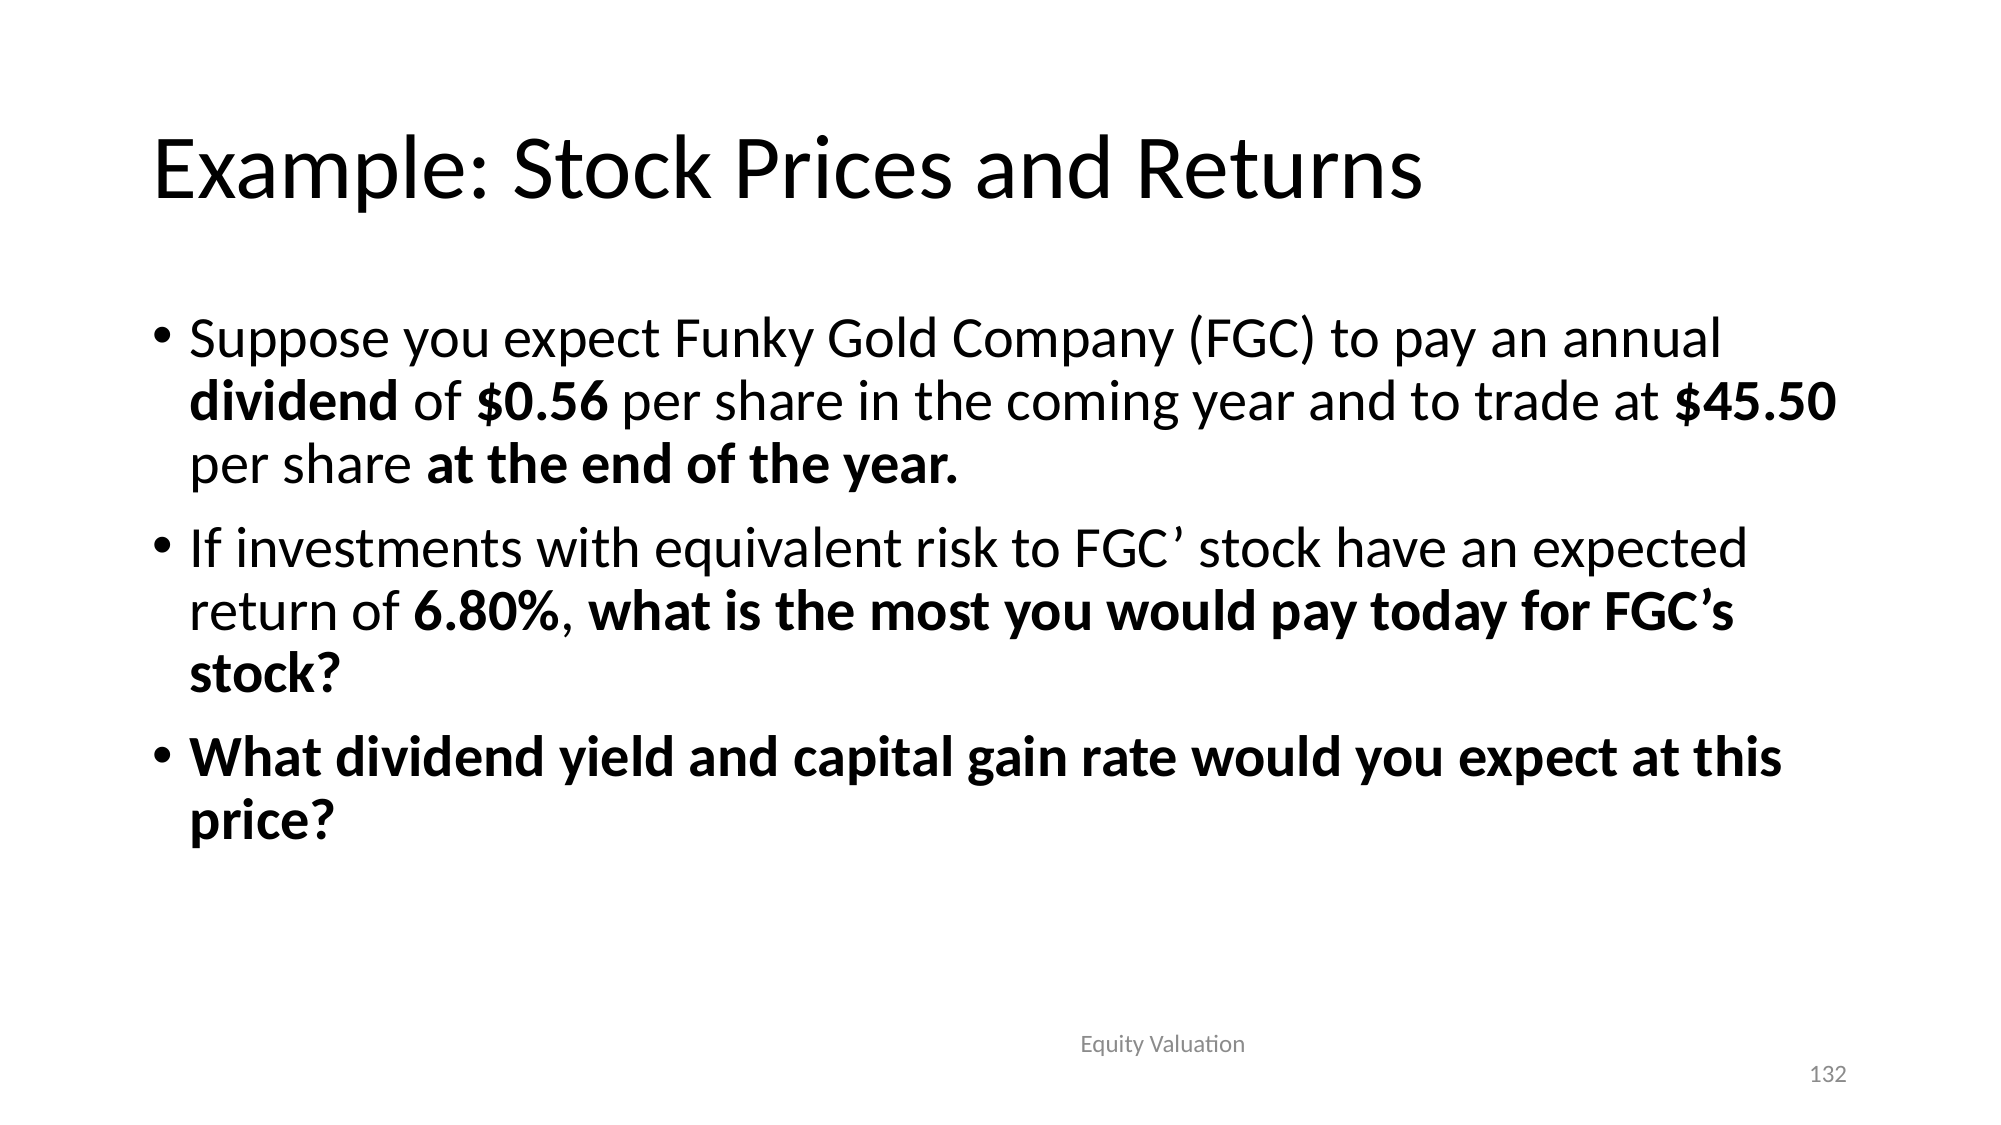

# Example: Stock Prices and Returns
Suppose you expect Funky Gold Company (FGC) to pay an annual dividend of $0.56 per share in the coming year and to trade at $45.50 per share at the end of the year.
If investments with equivalent risk to FGC’ stock have an expected return of 6.80%, what is the most you would pay today for FGC’s stock?
What dividend yield and capital gain rate would you expect at this price?

Equity Valuation
132